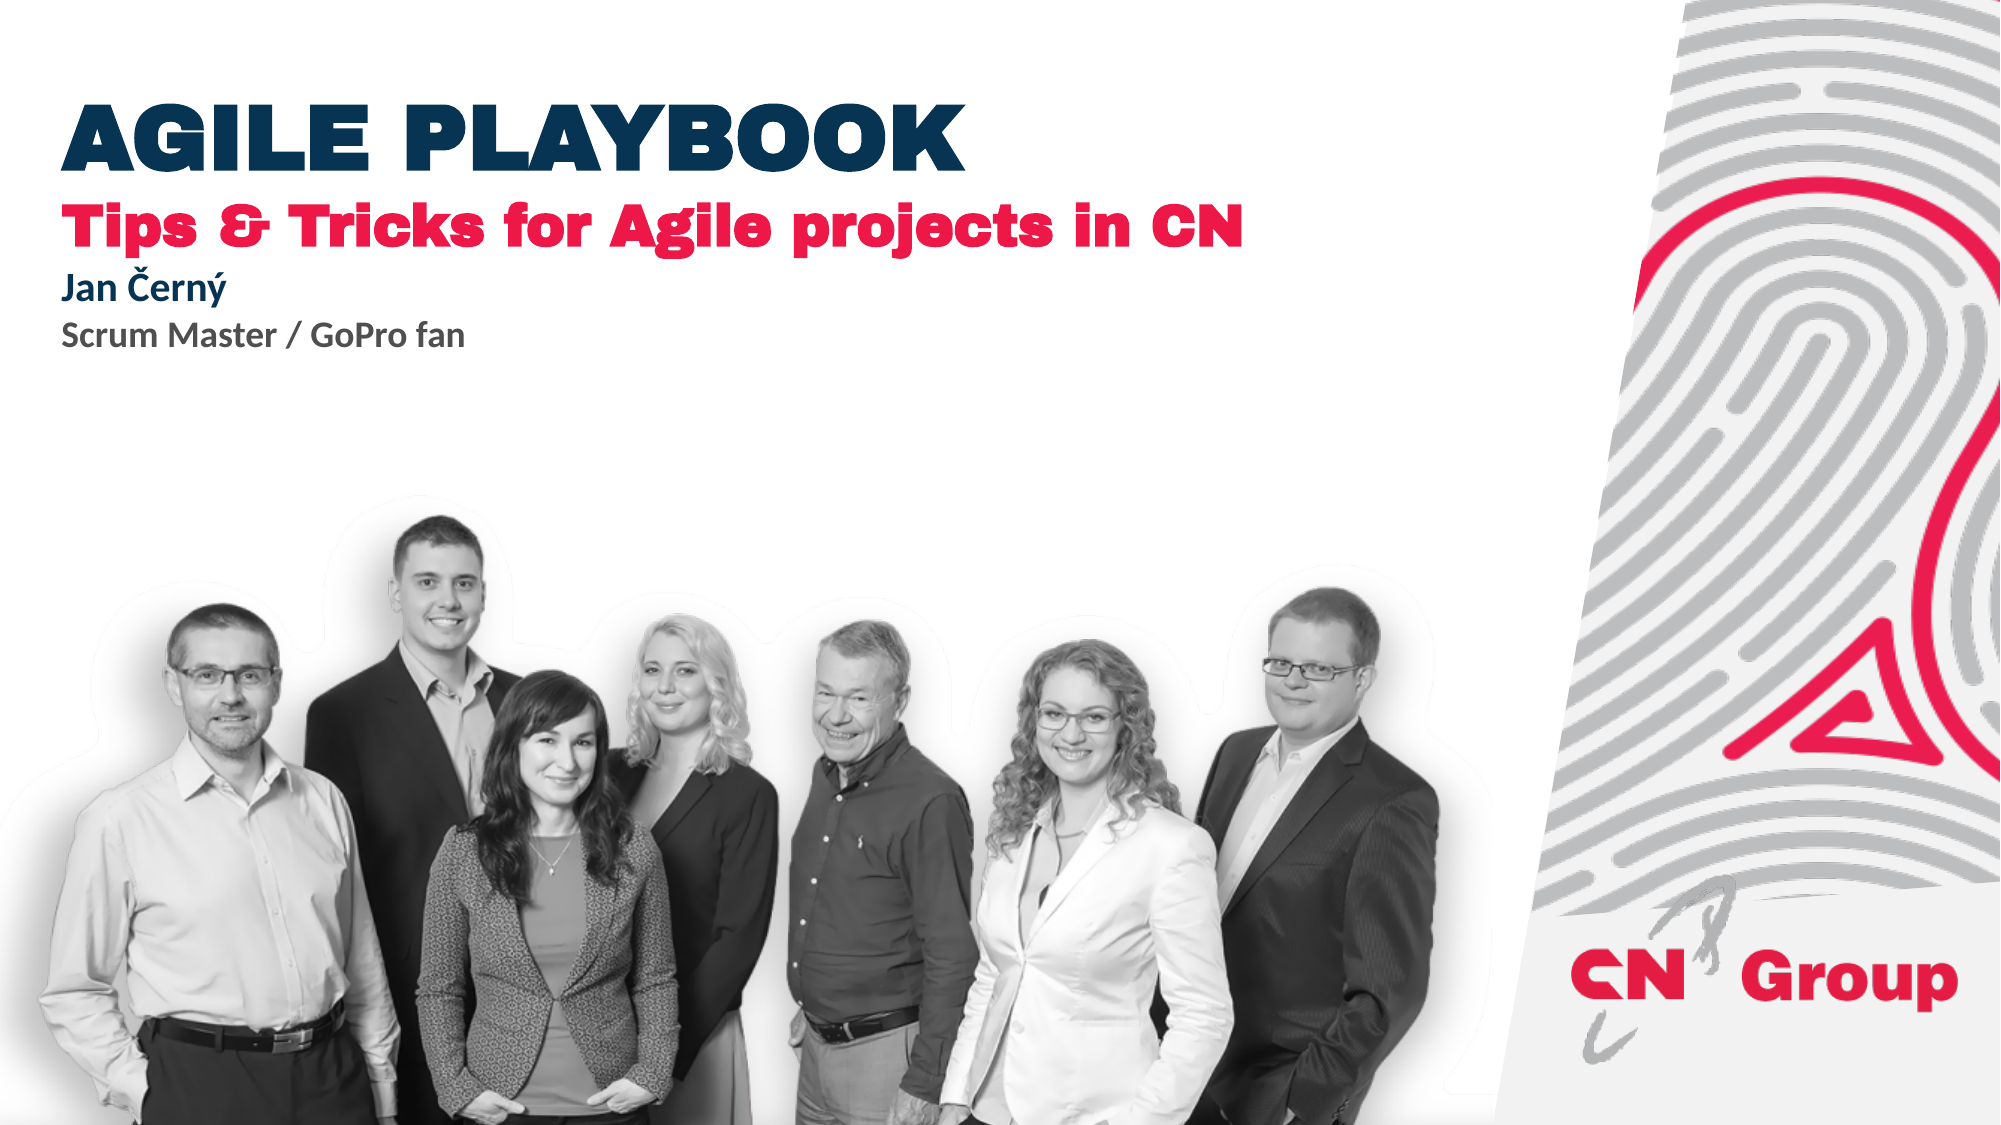

# AGILE PLAYBOOK
Tips & Tricks for Agile projects in CN
Jan Černý
Scrum Master / GoPro fan